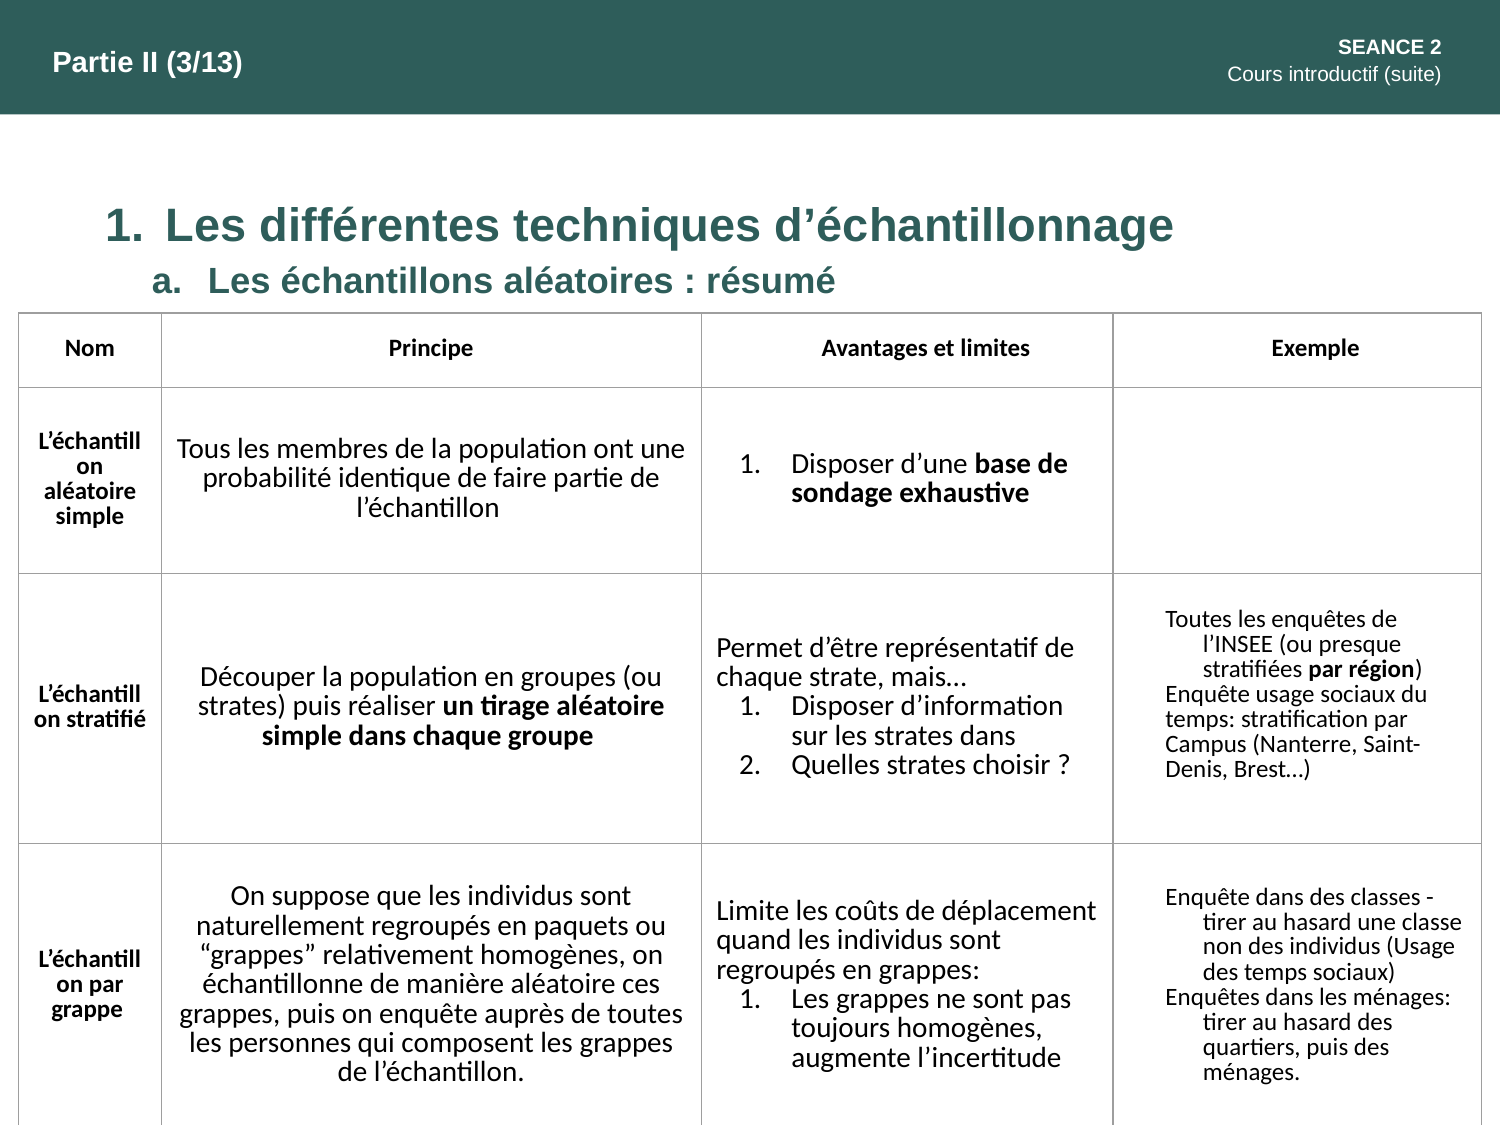

SEANCE 2
Cours introductif (suite)
Partie II (3/13)
Les différentes techniques d’échantillonnage
Les échantillons aléatoires : résumé

| Nom | Principe | Avantages et limites | Exemple |
| --- | --- | --- | --- |
| L’échantillon aléatoire simple | Tous les membres de la population ont une probabilité identique de faire partie de l’échantillon | Disposer d’une base de sondage exhaustive |  |
| L’échantillon stratifié | Découper la population en groupes (ou strates) puis réaliser un tirage aléatoire simple dans chaque groupe | Permet d’être représentatif de chaque strate, mais… Disposer d’information sur les strates dans Quelles strates choisir ? | Toutes les enquêtes de l’INSEE (ou presque stratifiées par région) Enquête usage sociaux du temps: stratification par Campus (Nanterre, Saint-Denis, Brest…) |
| L’échantillon par grappe | On suppose que les individus sont naturellement regroupés en paquets ou “grappes” relativement homogènes, on échantillonne de manière aléatoire ces grappes, puis on enquête auprès de toutes les personnes qui composent les grappes de l’échantillon. | Limite les coûts de déplacement quand les individus sont regroupés en grappes: Les grappes ne sont pas toujours homogènes, augmente l’incertitude | Enquête dans des classes - tirer au hasard une classe non des individus (Usage des temps sociaux) Enquêtes dans les ménages: tirer au hasard des quartiers, puis des ménages. |